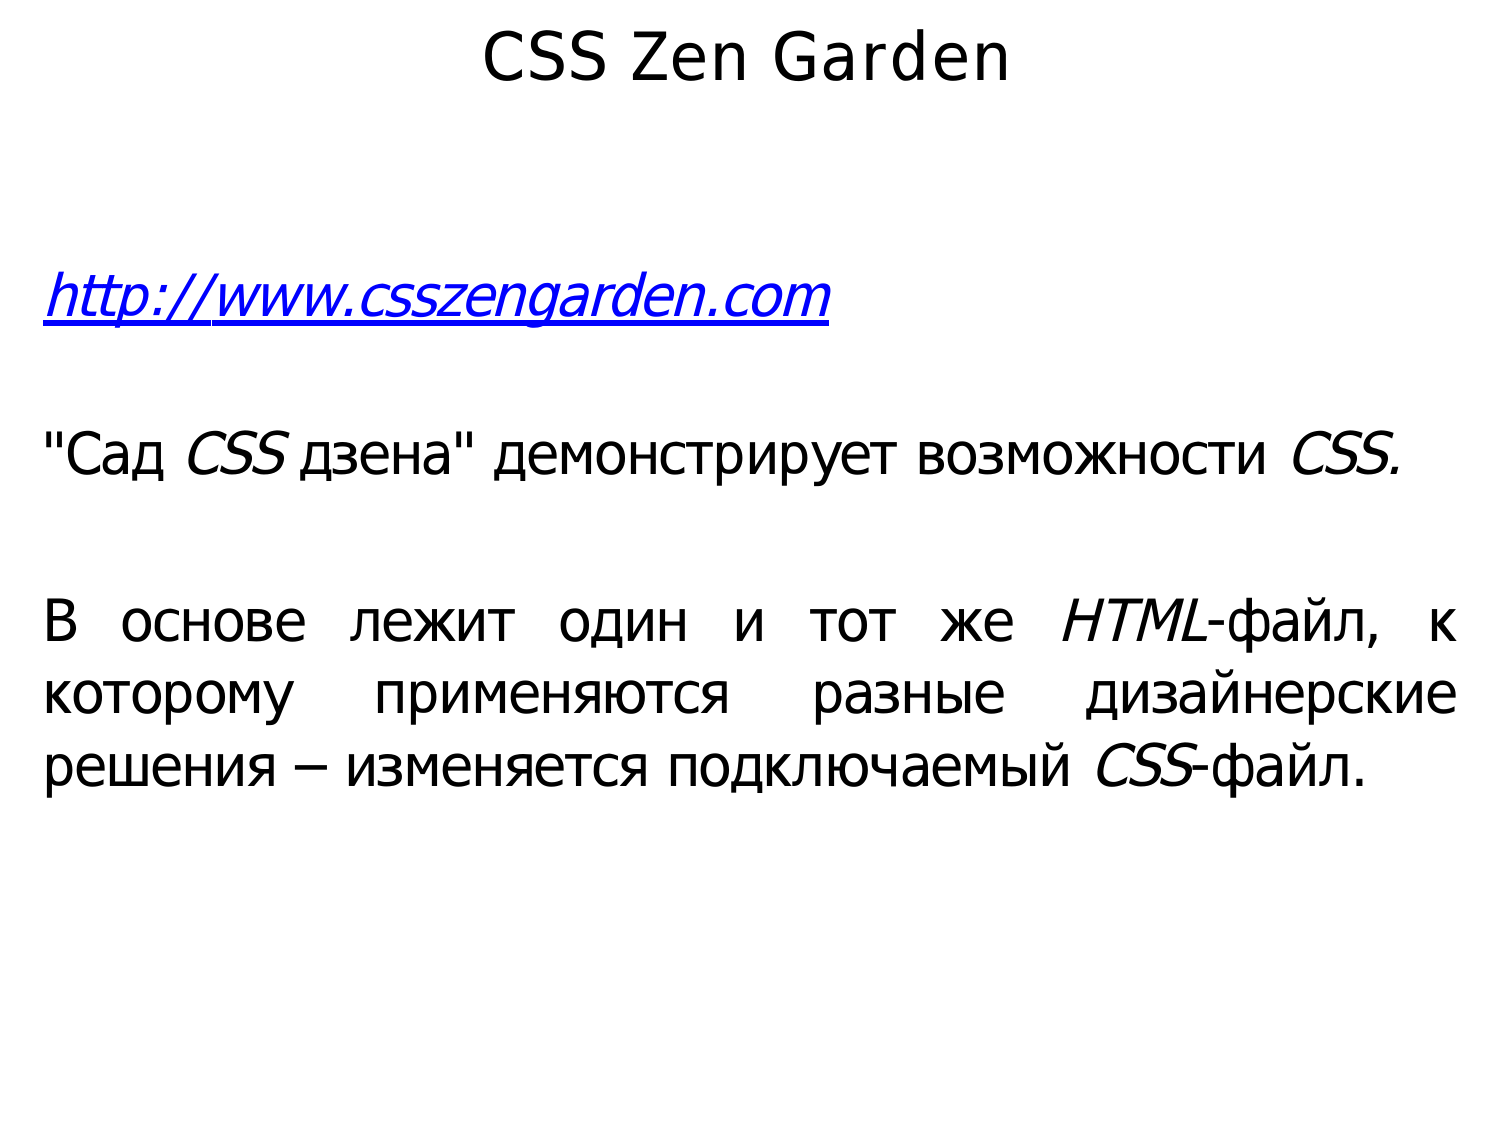

CSS Zen Garden
http://www.csszengarden.com

"Сад CSS дзена" демонстрирует возможности CSS.

В основе лежит один и тот же HTML-файл, к которому применяются разные дизайнерские решения – изменяется подключаемый CSS-файл.